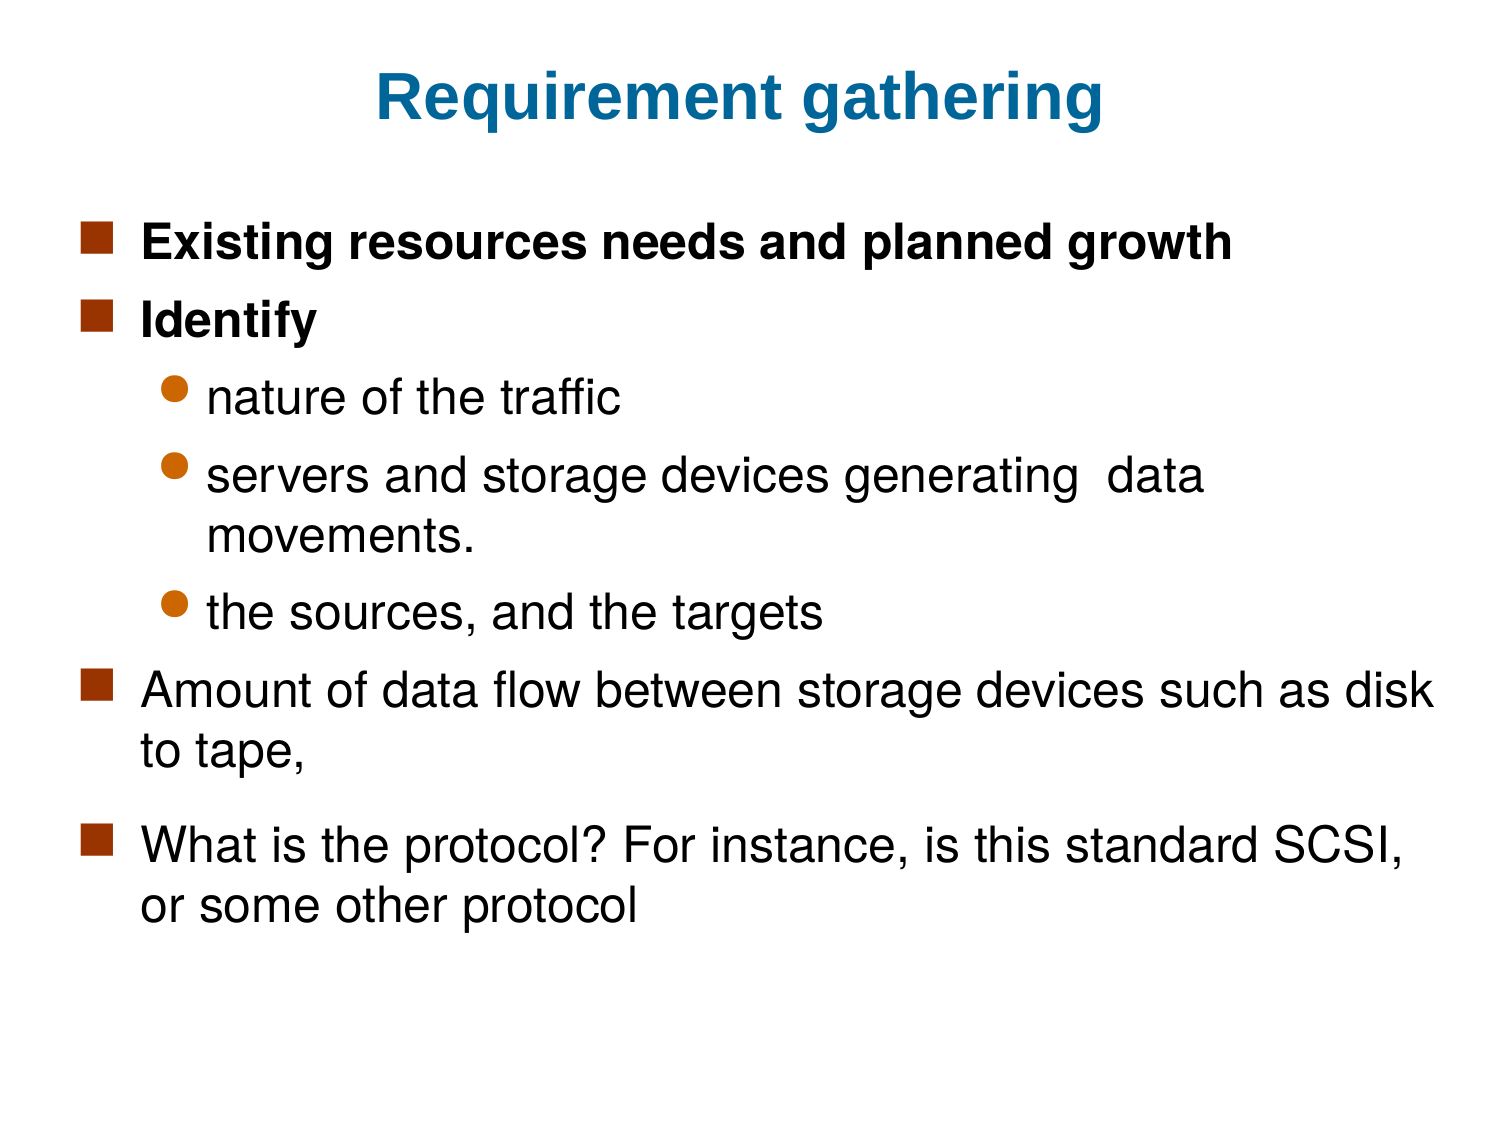

# Requirement gathering
Existing resources needs and planned growth
Identify
nature of the traffic
servers and storage devices generating  data movements.
the sources, and the targets
Amount of data flow between storage devices such as disk to tape,
What is the protocol? For instance, is this standard SCSI,  or some other protocol